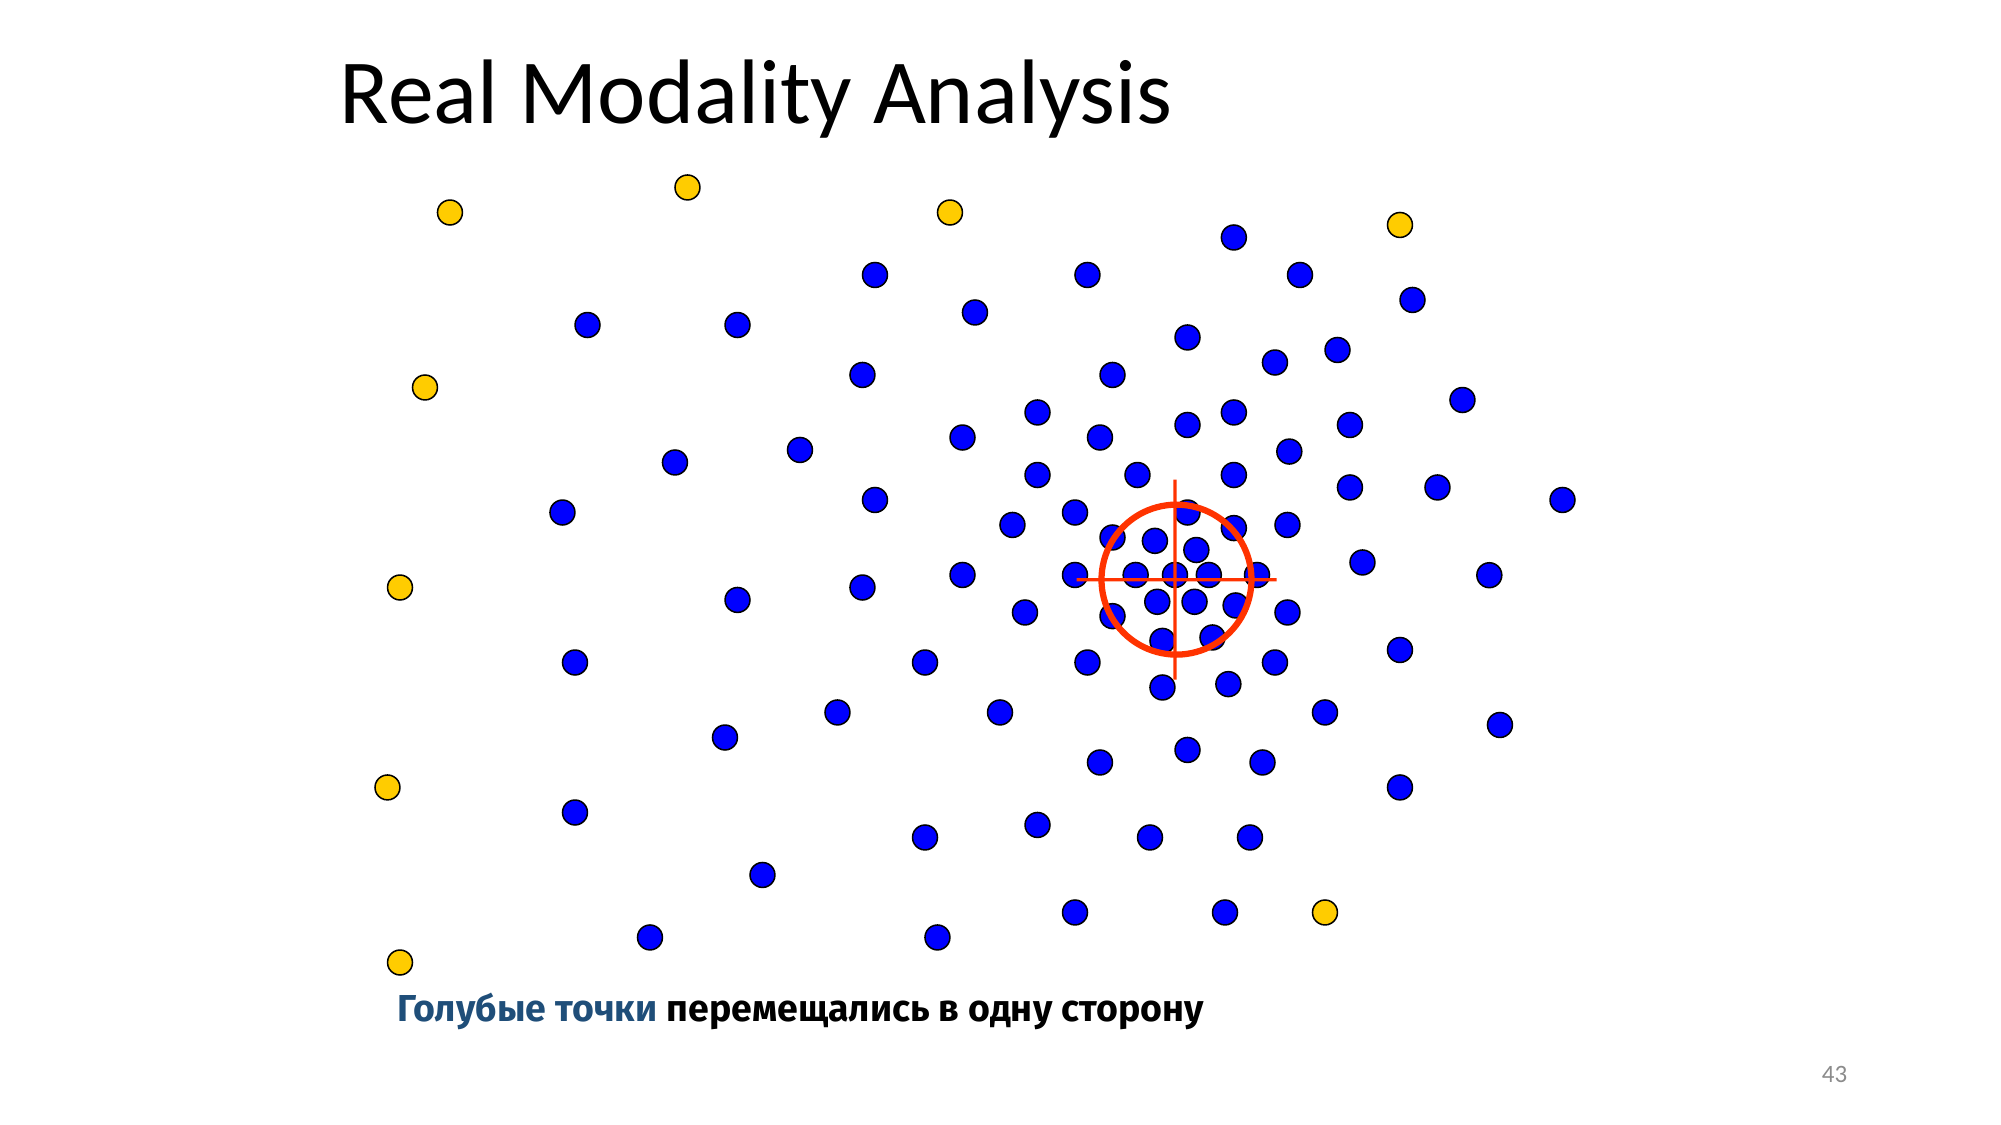

# Real Modality Analysis

Голубые точки перемещались в одну сторону
43
26-Oct-17
43